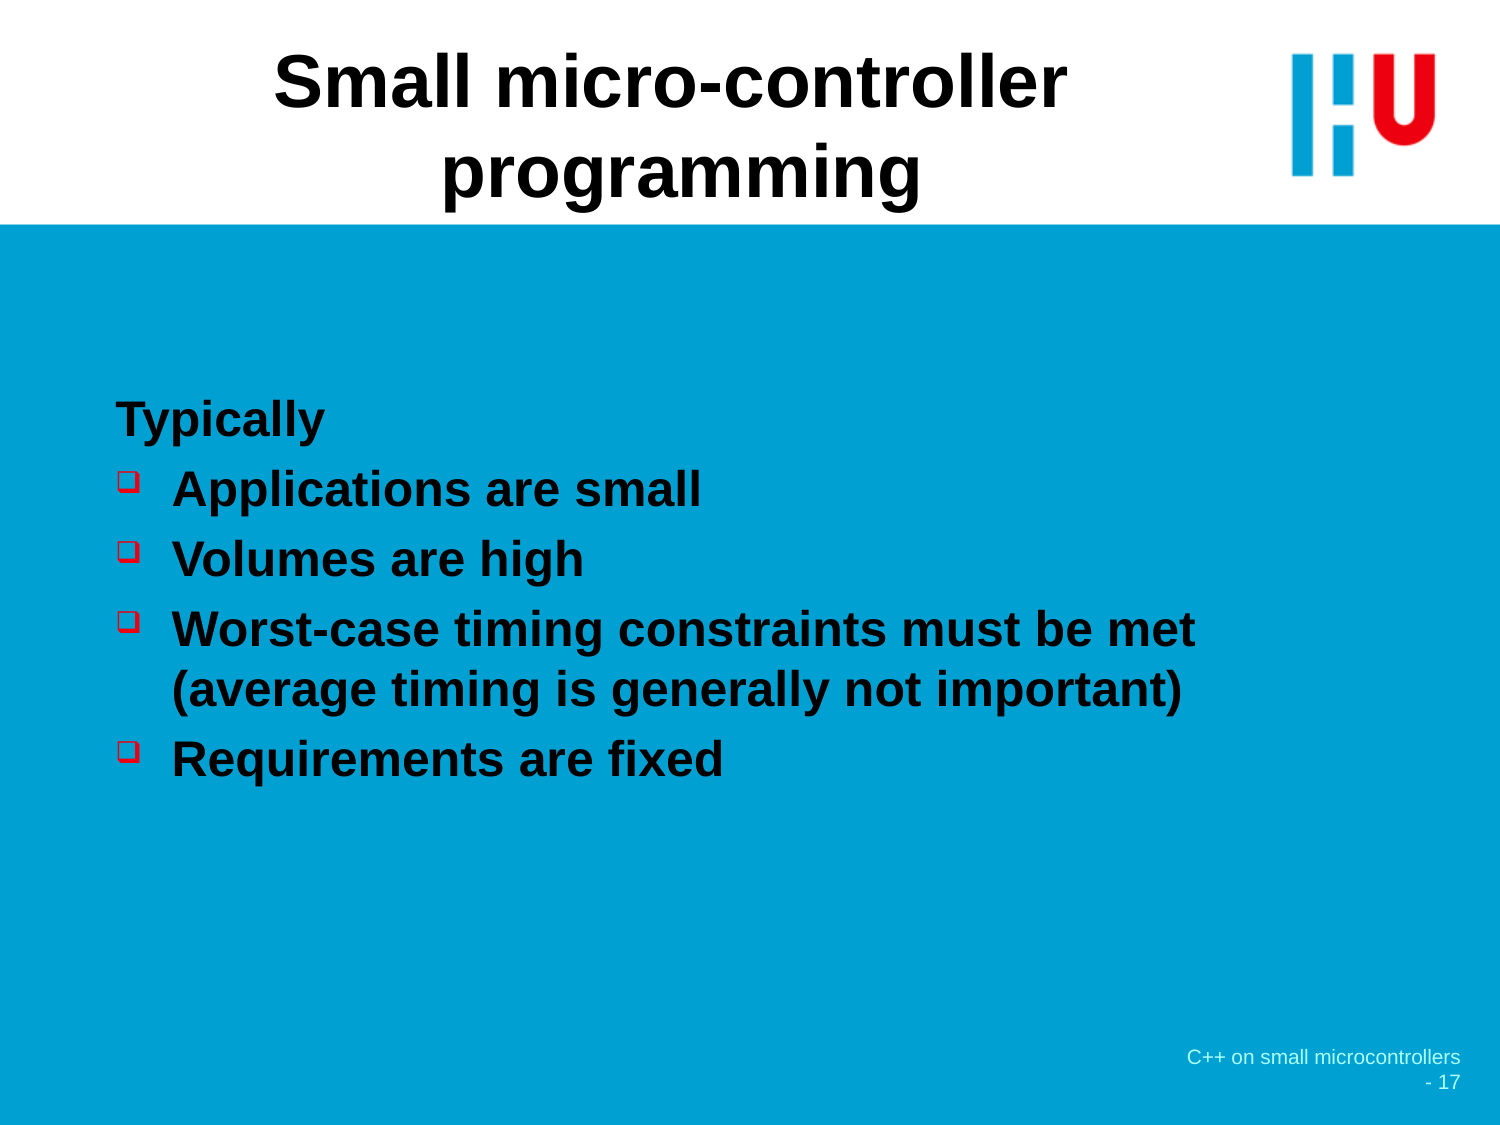

# Small micro-controller programming
Typically
Applications are small
Volumes are high
Worst-case timing constraints must be met (average timing is generally not important)
Requirements are fixed
C++ on small microcontrollers - 17